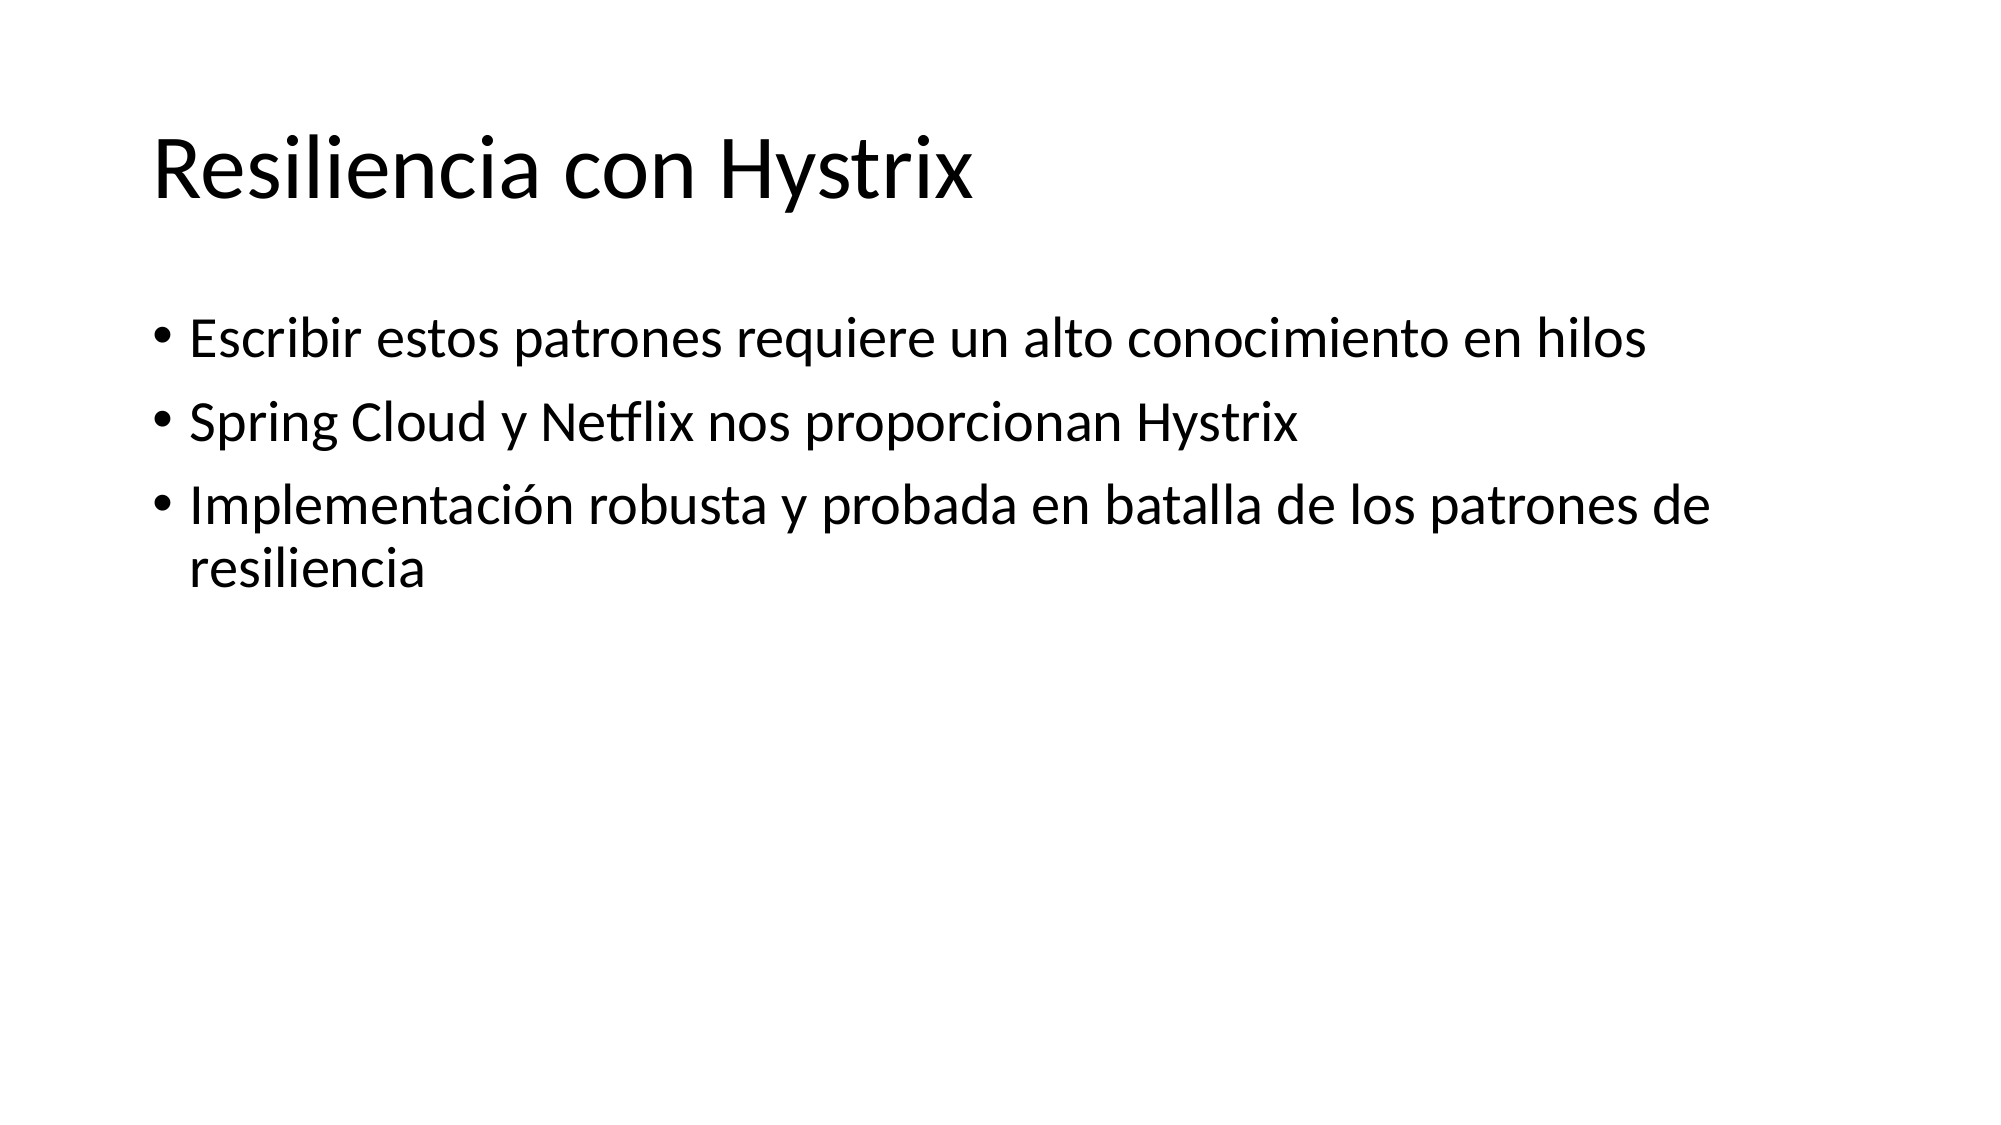

# Resiliencia con Hystrix
Escribir estos patrones requiere un alto conocimiento en hilos
Spring Cloud y Netflix nos proporcionan Hystrix
Implementación robusta y probada en batalla de los patrones de resiliencia